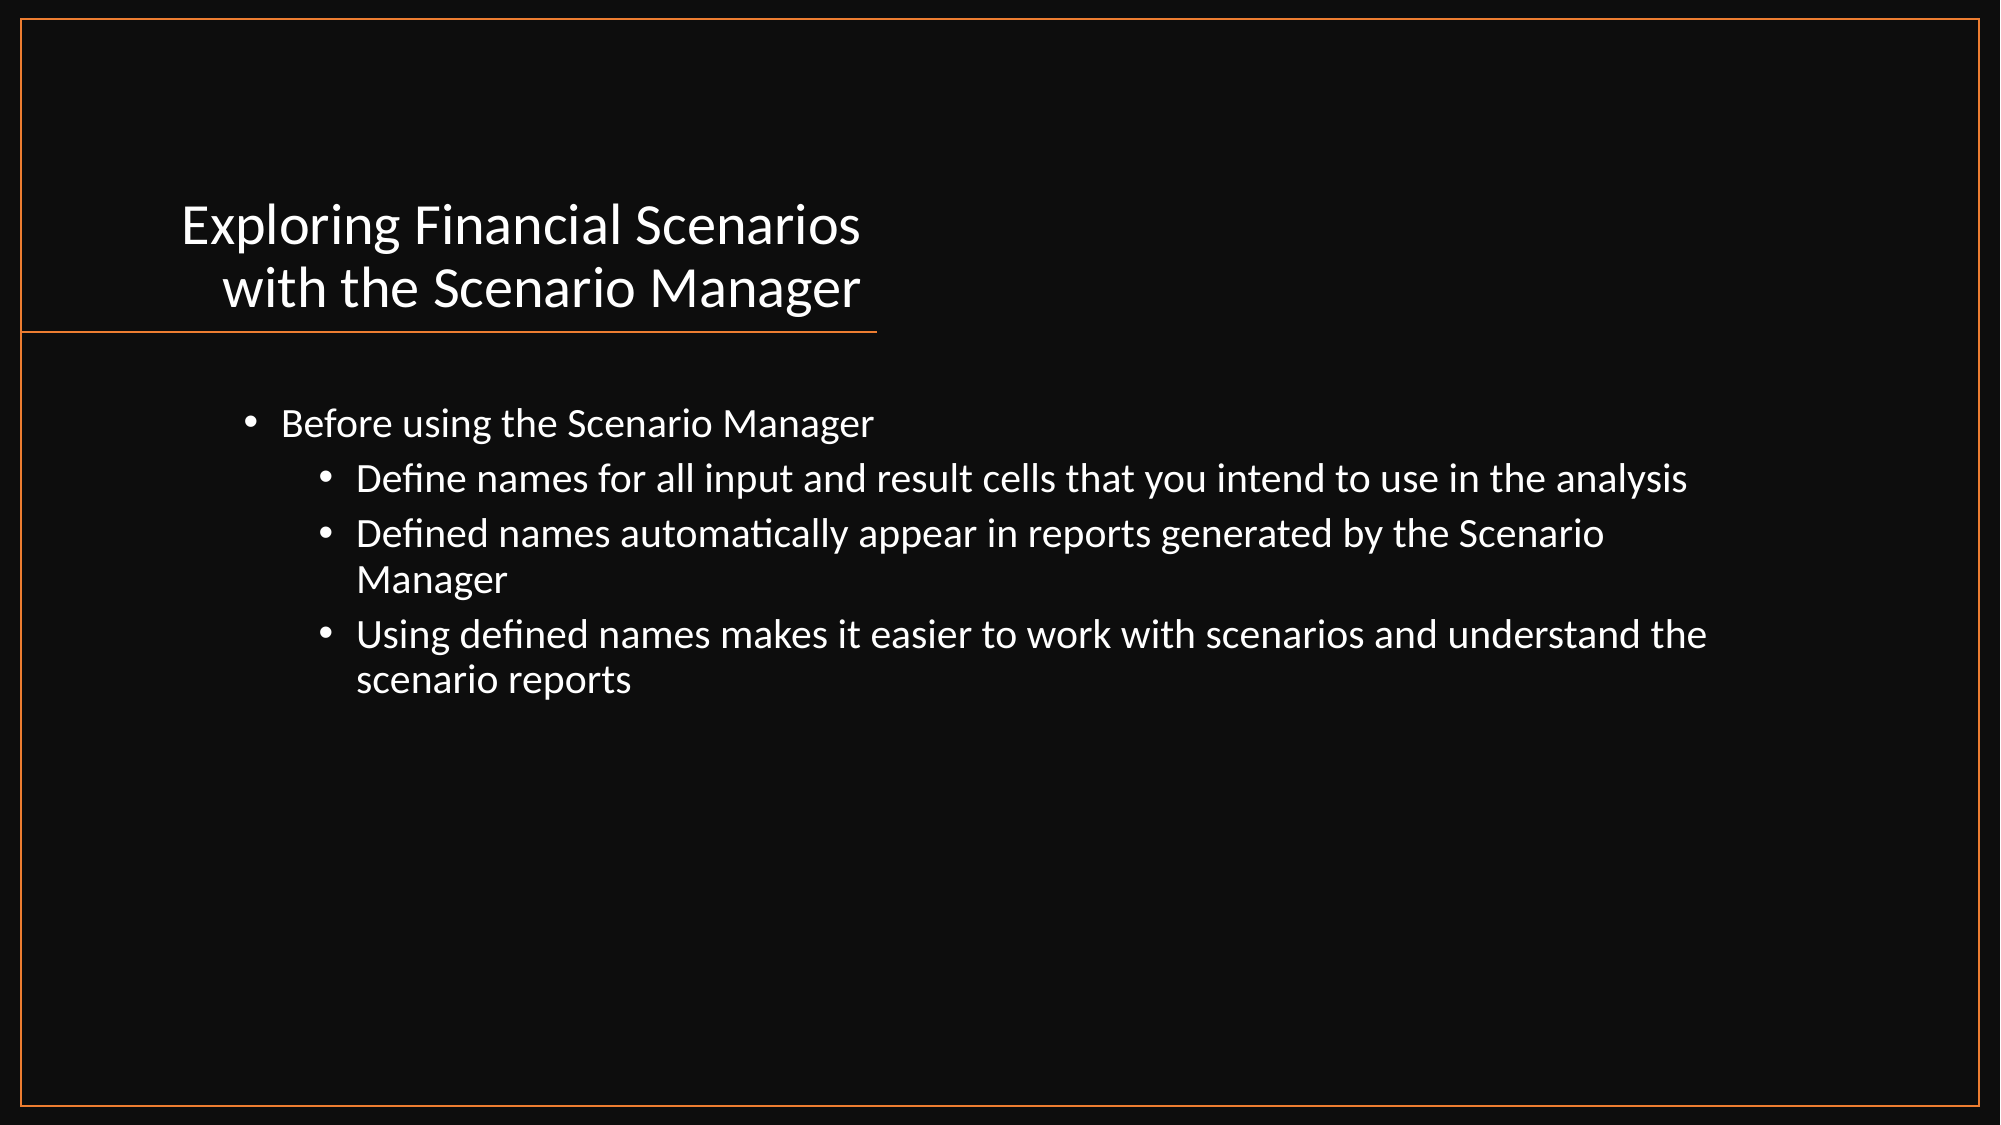

# Exploring Financial Scenarios with the Scenario Manager
Before using the Scenario Manager
Define names for all input and result cells that you intend to use in the analysis
Defined names automatically appear in reports generated by the Scenario Manager
Using defined names makes it easier to work with scenarios and understand the scenario reports